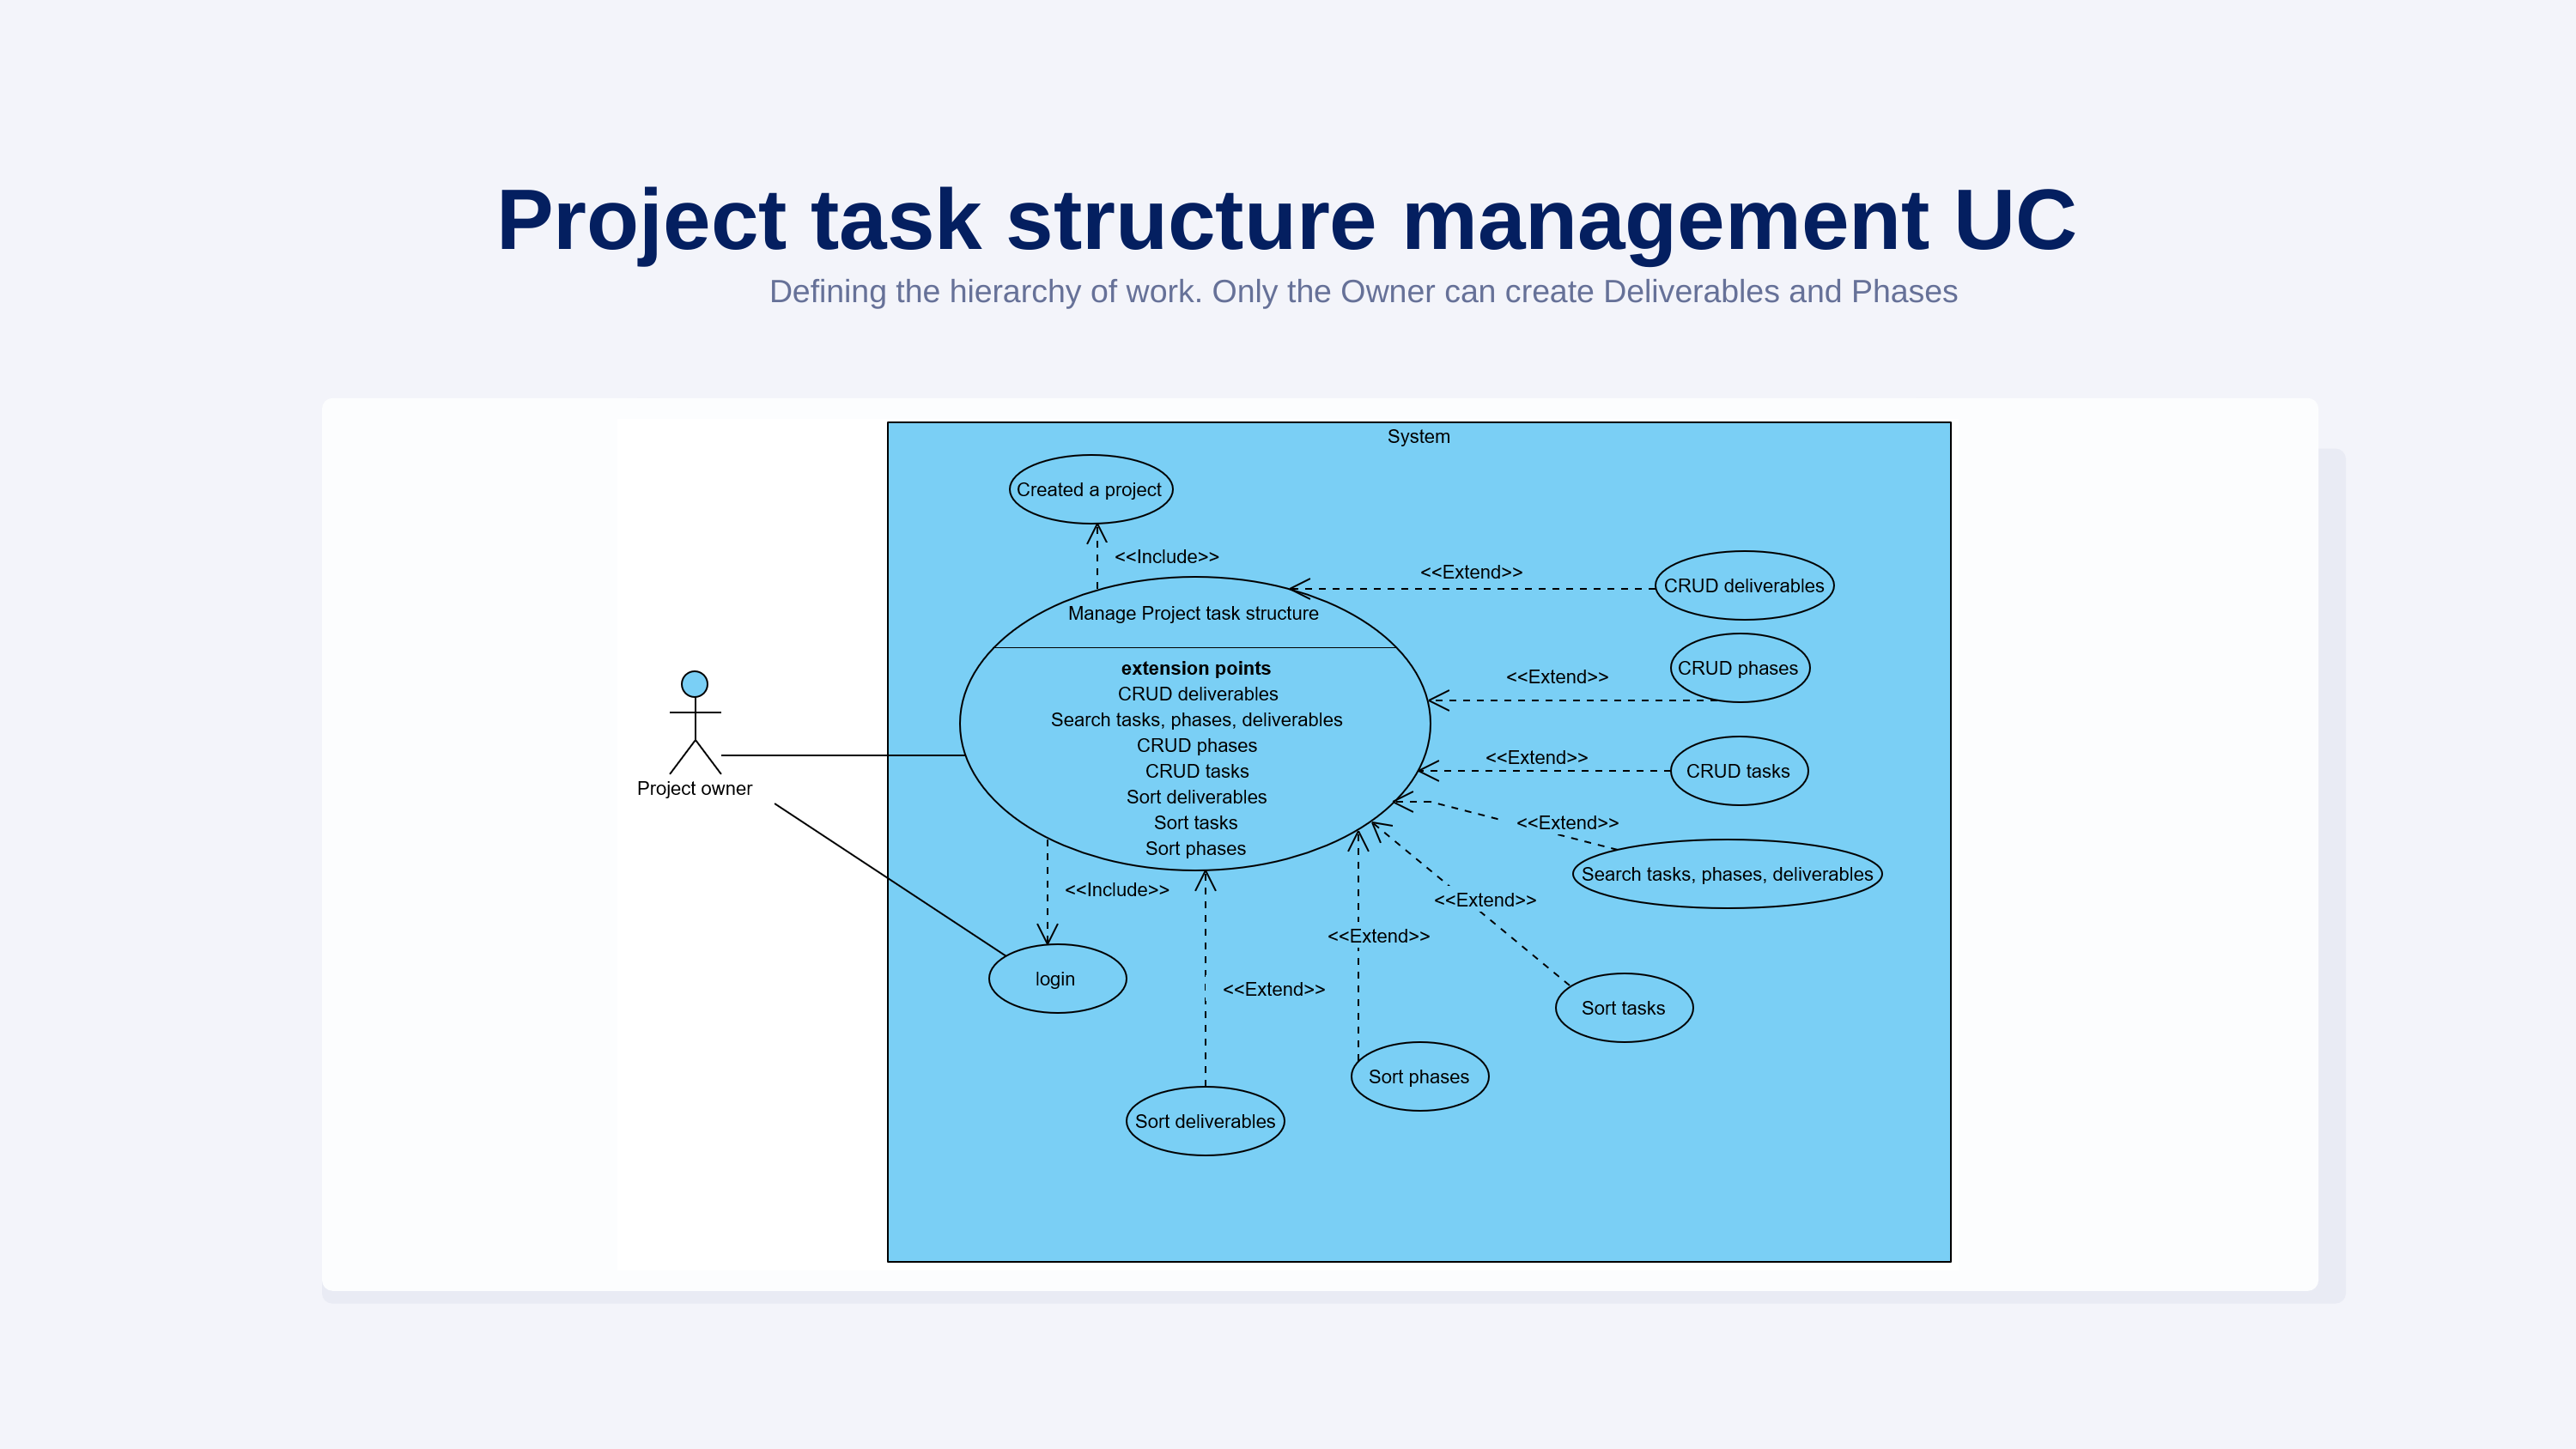

Project task structure management UC
Defining the hierarchy of work. Only the Owner can create Deliverables and Phases